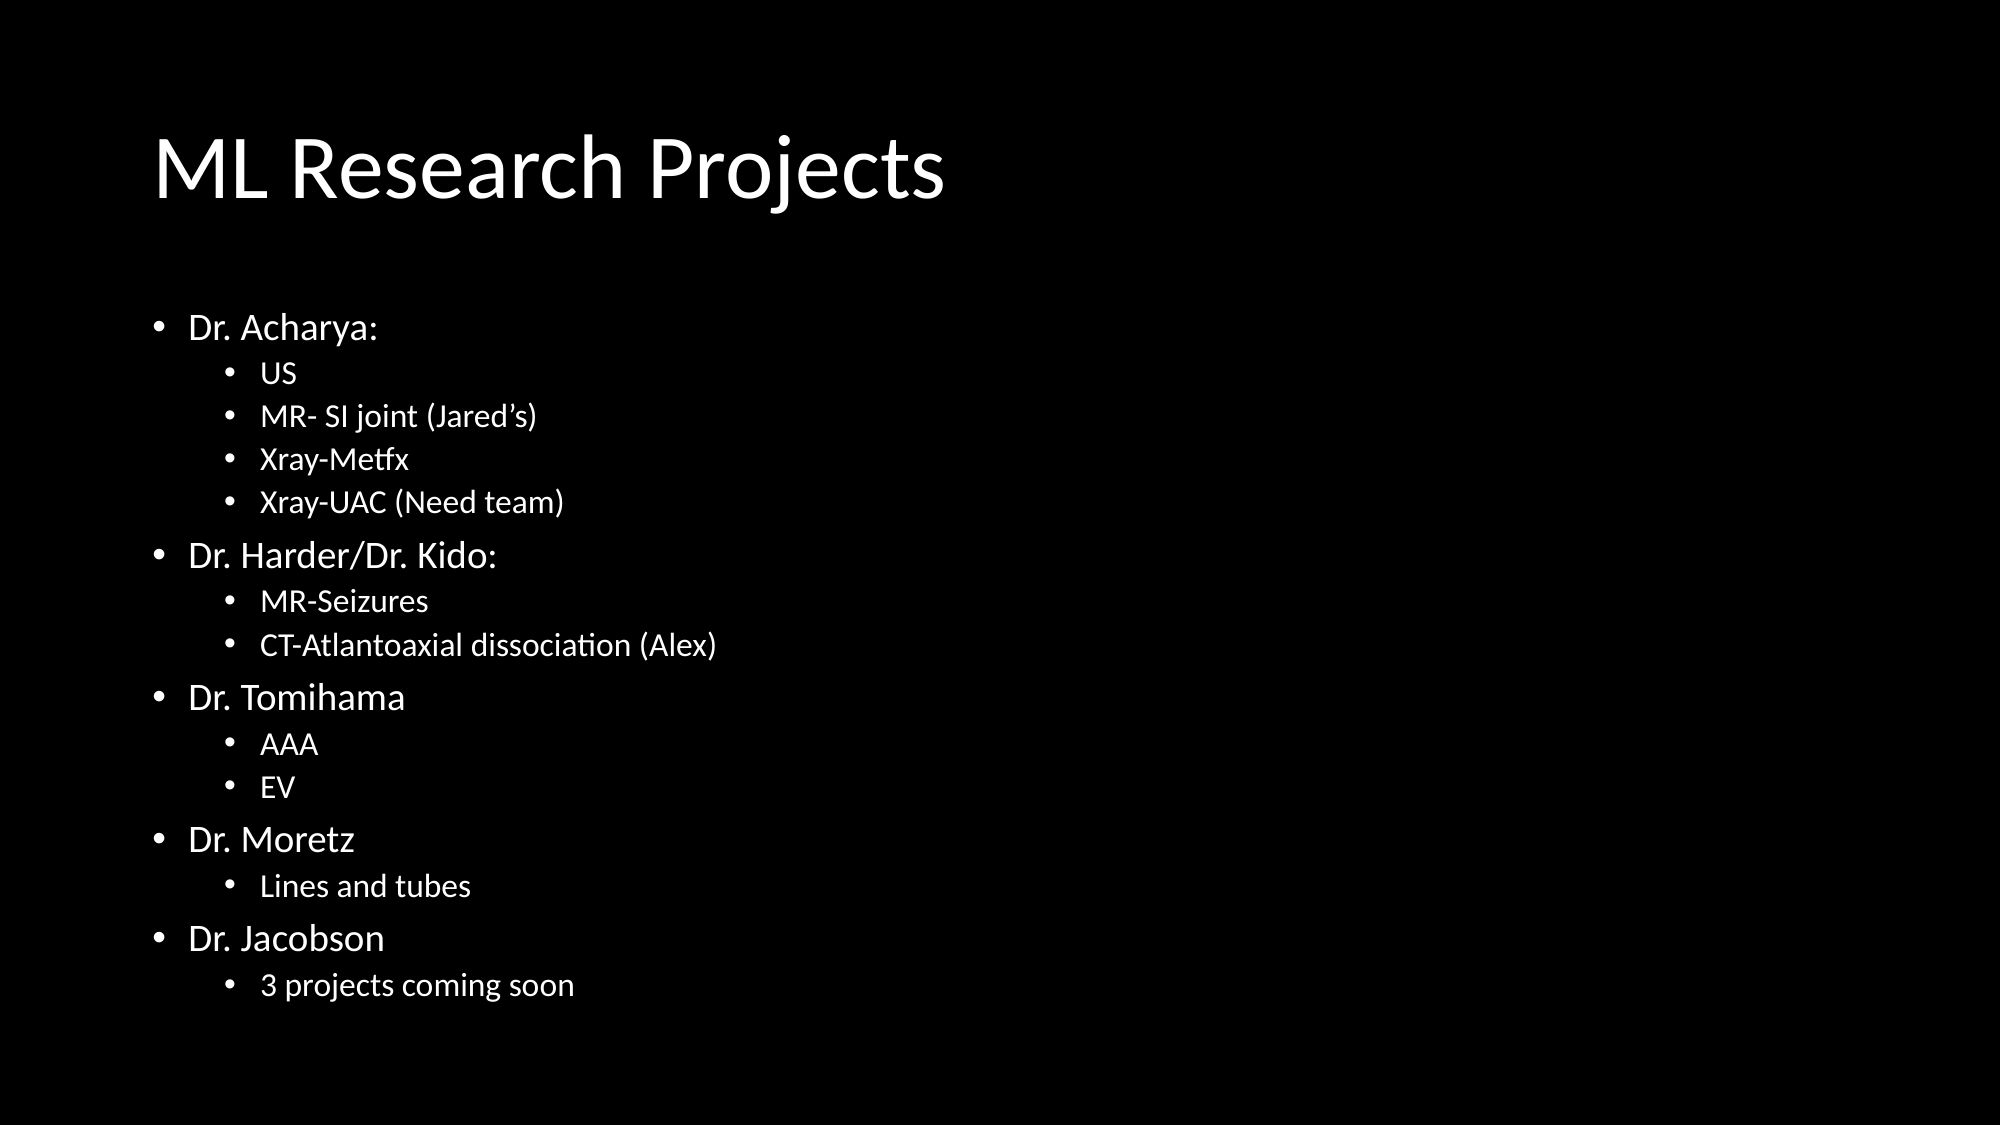

# ML Research Projects
Dr. Acharya:
US
MR- SI joint (Jared’s)
Xray-Metfx
Xray-UAC (Need team)
Dr. Harder/Dr. Kido:
MR-Seizures
CT-Atlantoaxial dissociation (Alex)
Dr. Tomihama
AAA
EV
Dr. Moretz
Lines and tubes
Dr. Jacobson
3 projects coming soon